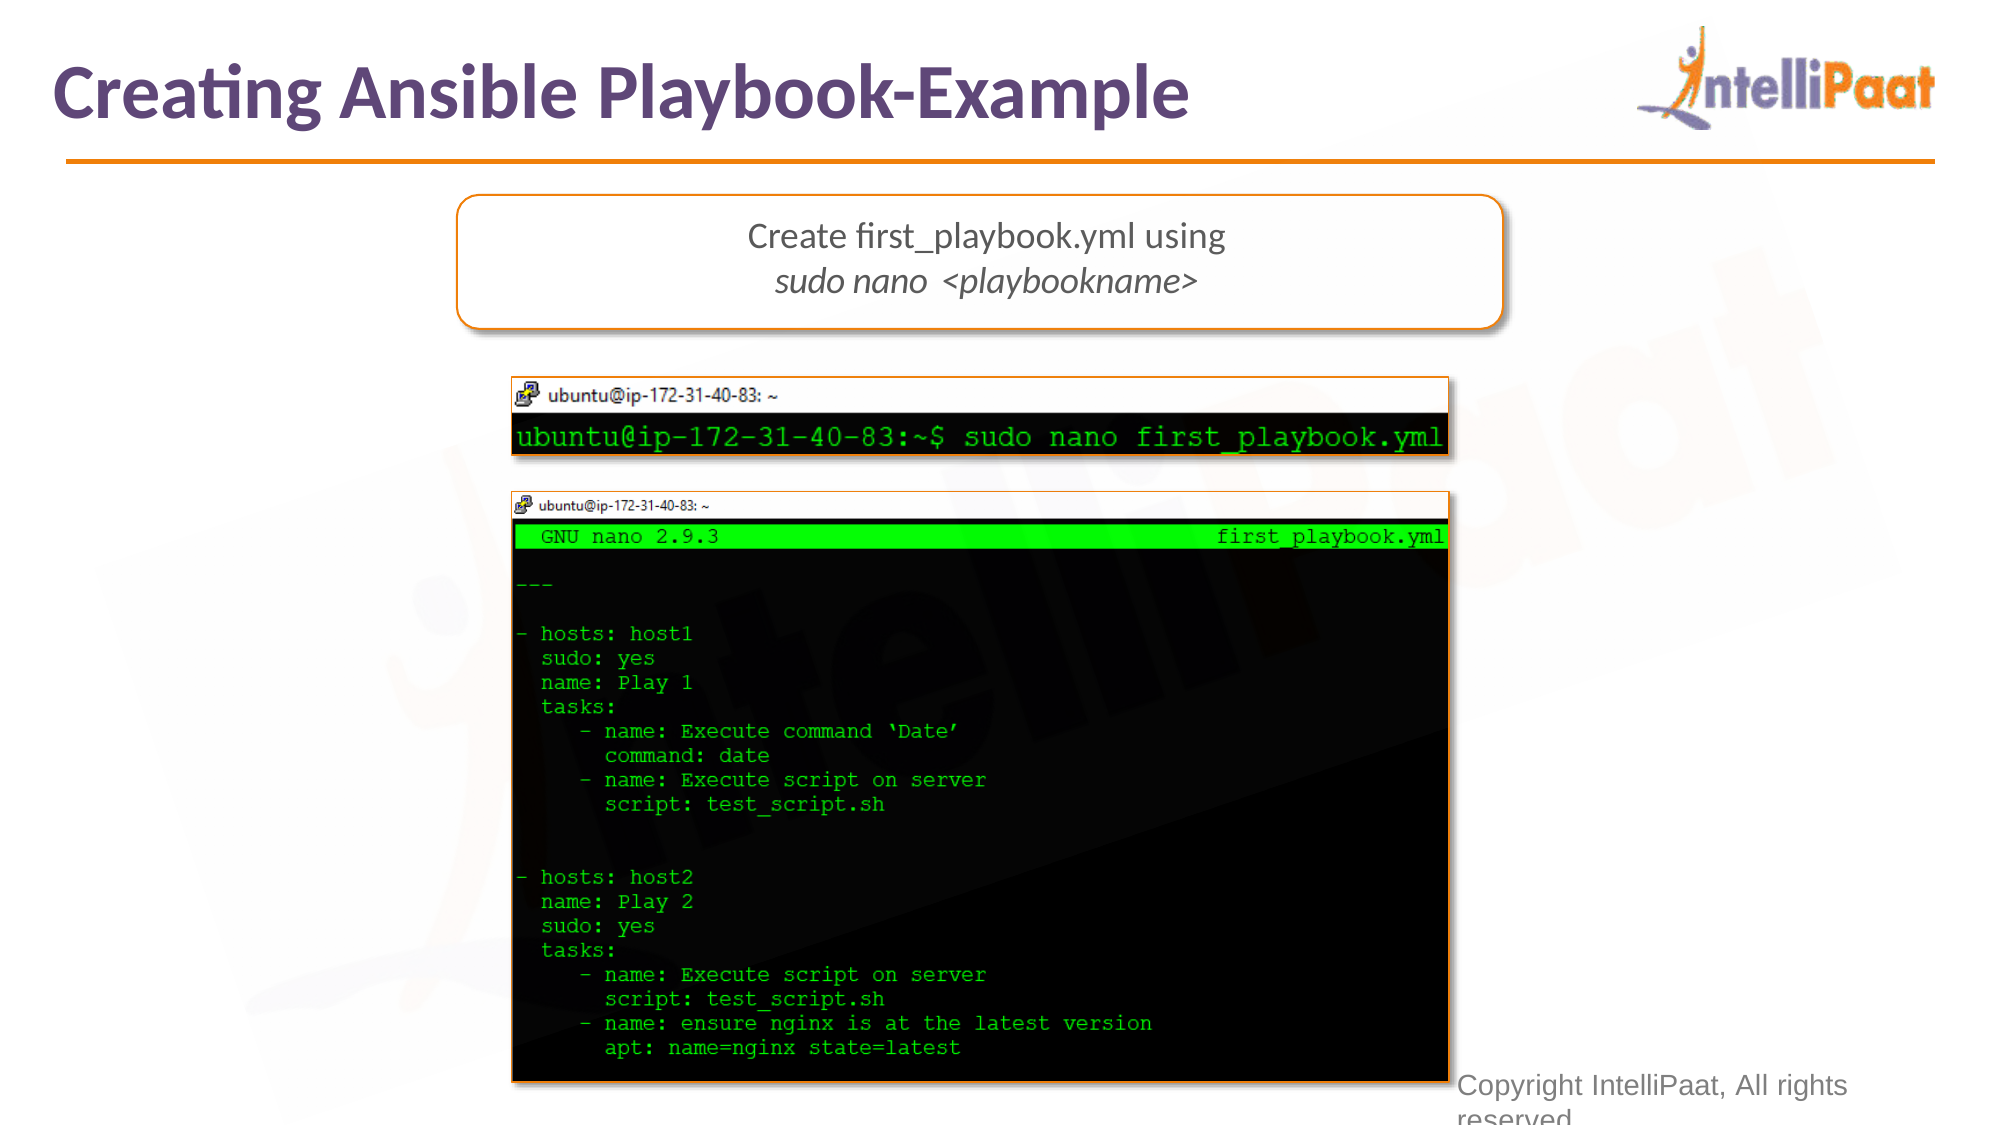

# Creating Ansible Playbook-Example

Create first_playbook.yml using
sudo nano <playbookname>

Copyright IntelliPaat, All rights reserved